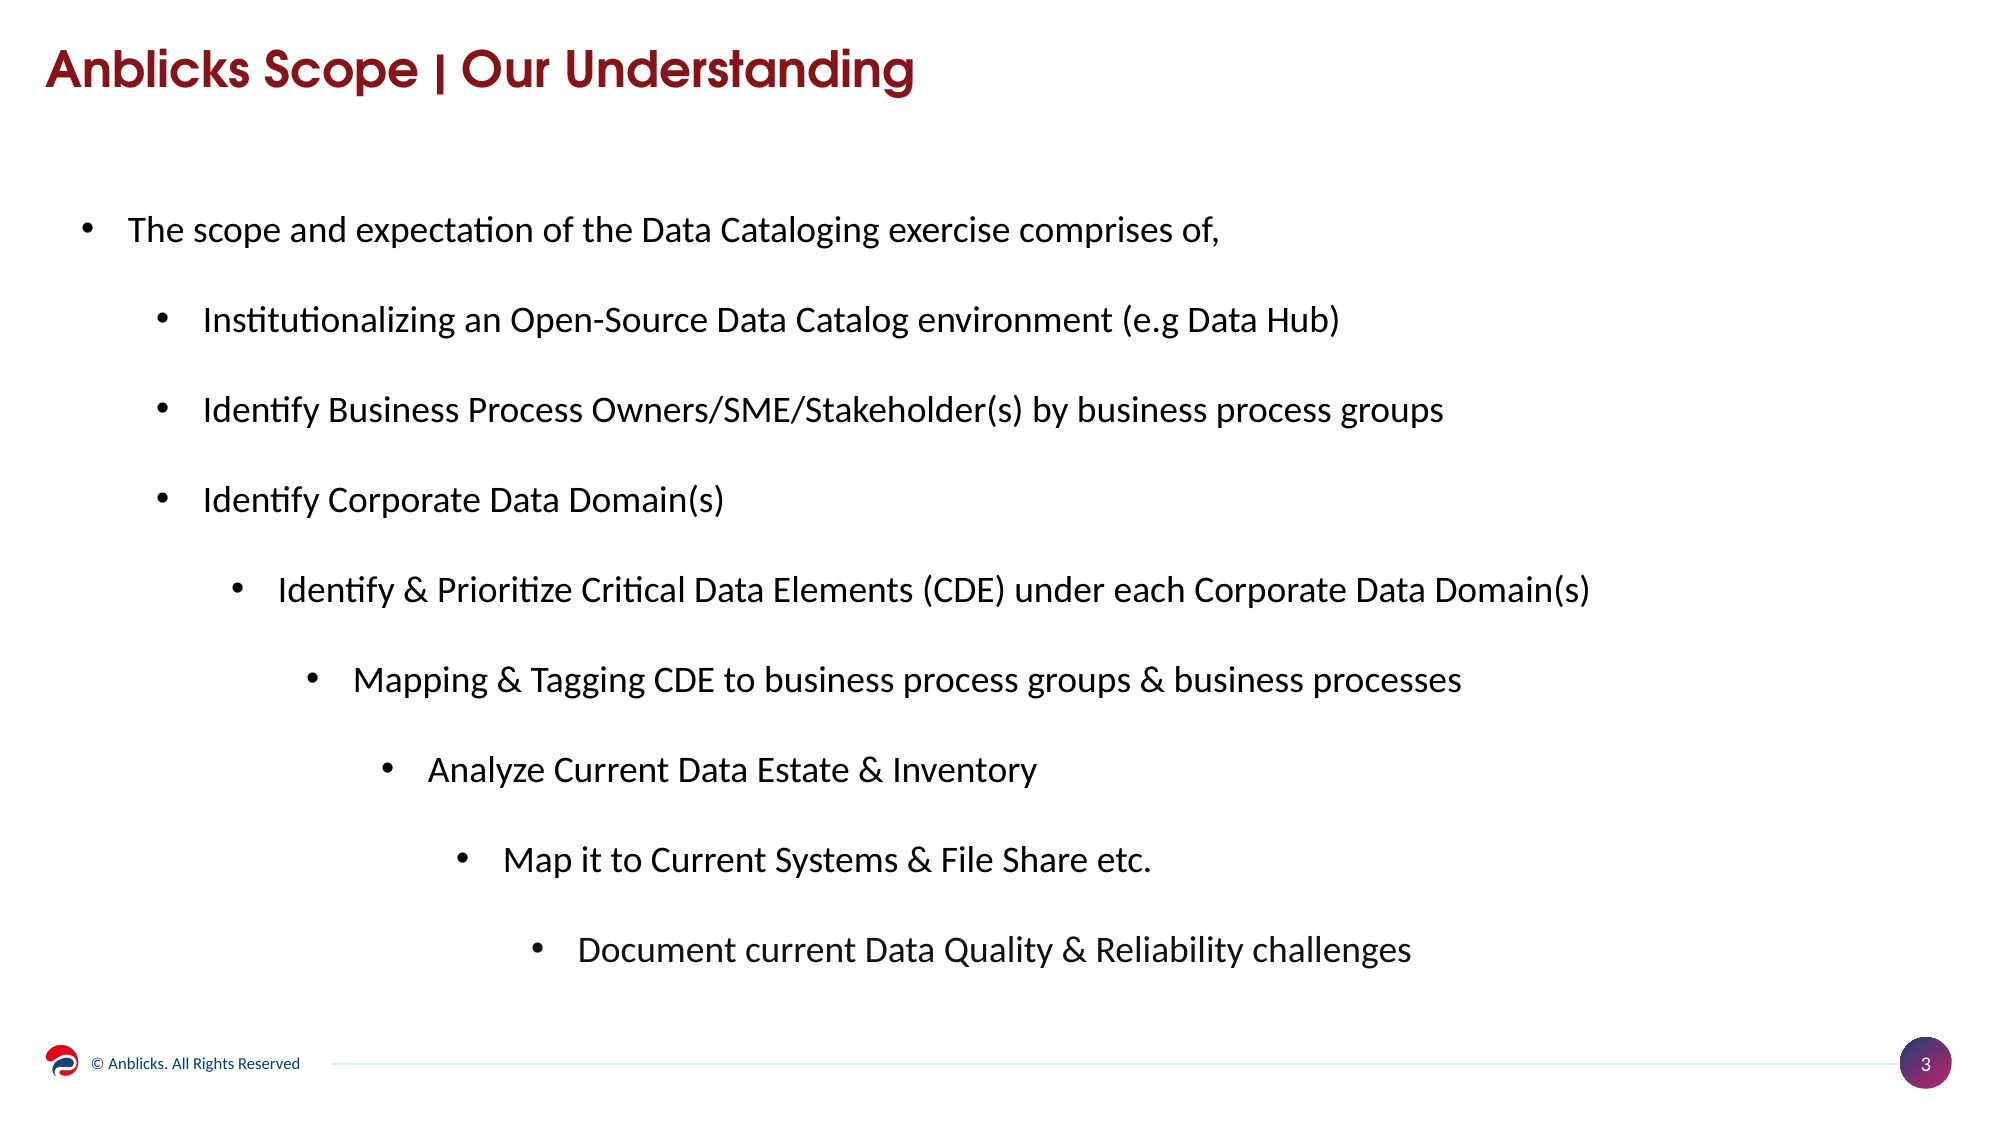

# Anblicks Scope | Our Understanding
The scope and expectation of the Data Cataloging exercise comprises of,
Institutionalizing an Open-Source Data Catalog environment (e.g Data Hub)
Identify Business Process Owners/SME/Stakeholder(s) by business process groups
Identify Corporate Data Domain(s)
Identify & Prioritize Critical Data Elements (CDE) under each Corporate Data Domain(s)
Mapping & Tagging CDE to business process groups & business processes
Analyze Current Data Estate & Inventory
Map it to Current Systems & File Share etc.
Document current Data Quality & Reliability challenges